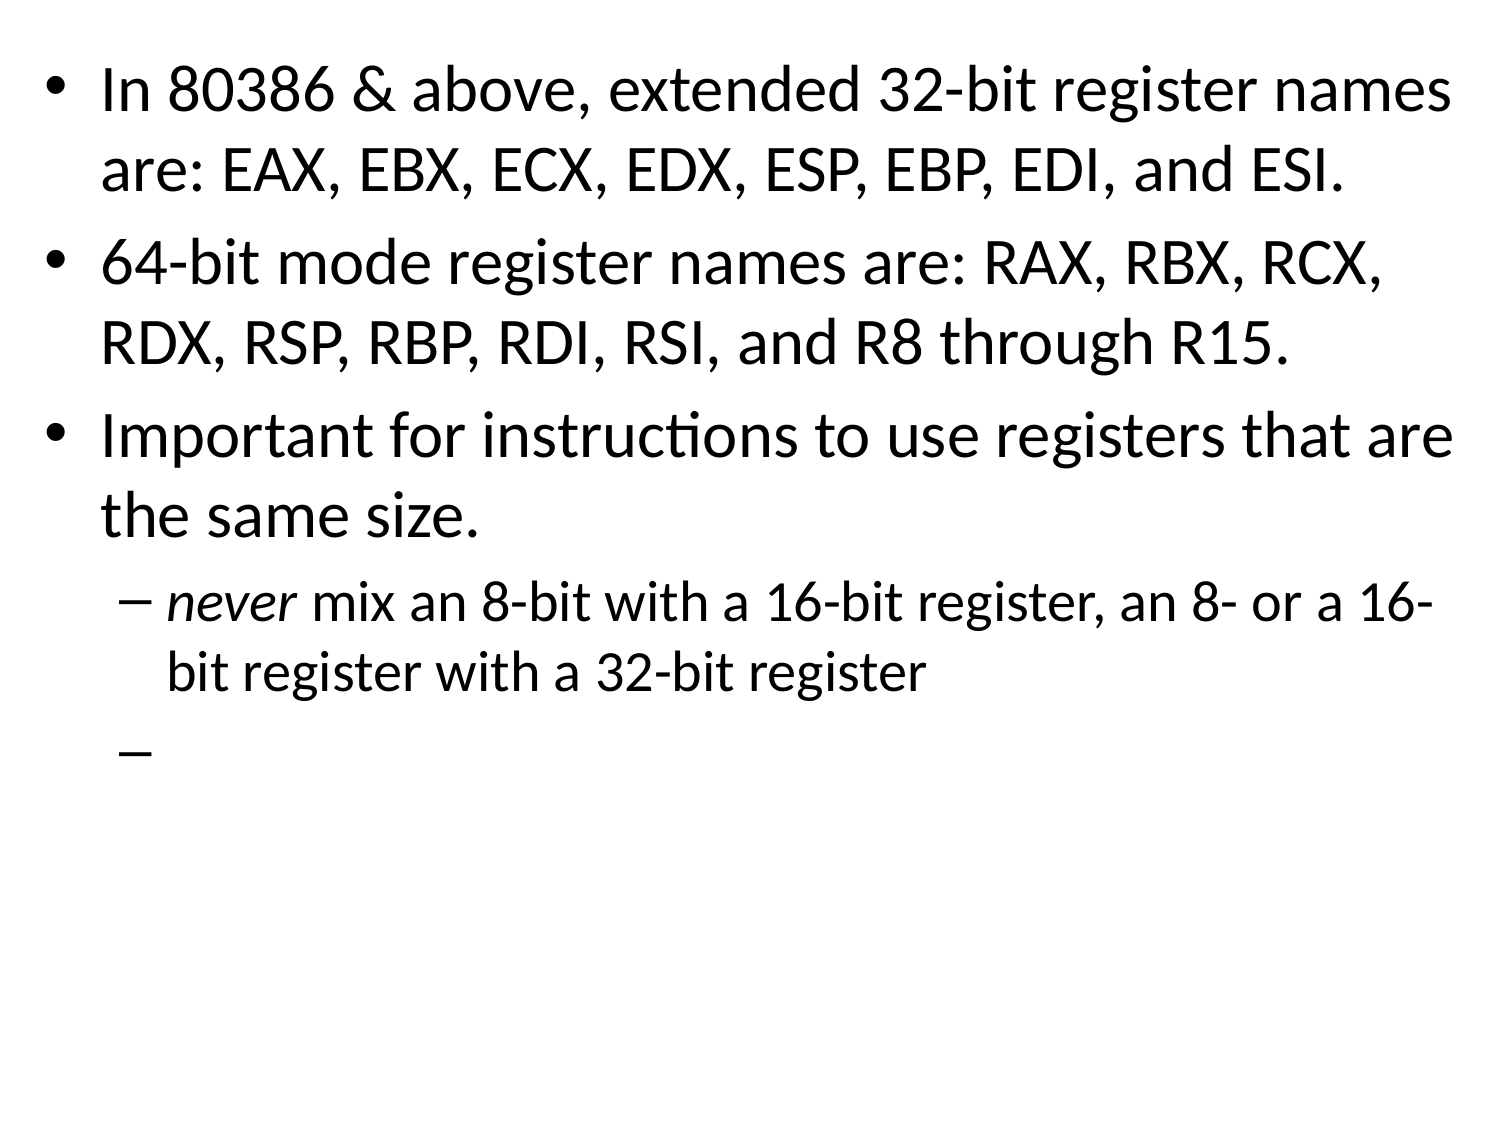

In 80386 & above, extended 32-bit register names are: EAX, EBX, ECX, EDX, ESP, EBP, EDI, and ESI.
64-bit mode register names are: RAX, RBX, RCX, RDX, RSP, RBP, RDI, RSI, and R8 through R15.
Important for instructions to use registers that are the same size.
never mix an 8-bit with a 16-bit register, an 8- or a 16-bit register with a 32-bit register